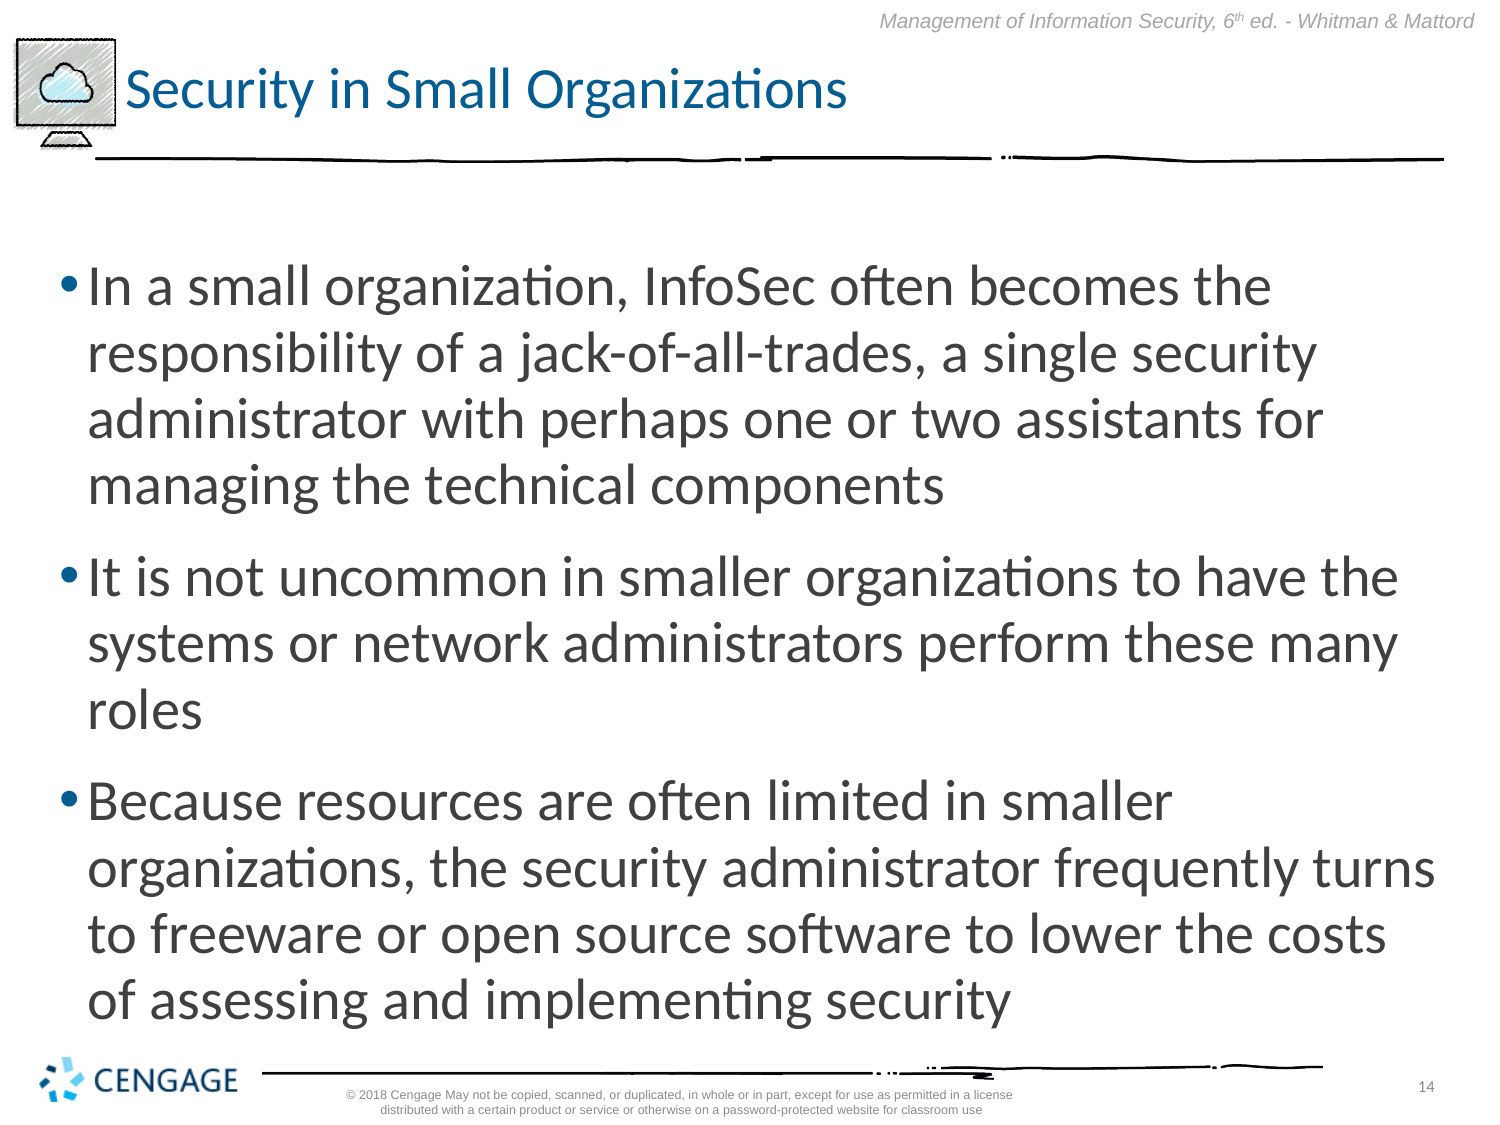

# Security in Small Organizations
In a small organization, InfoSec often becomes the responsibility of a jack-of-all-trades, a single security administrator with perhaps one or two assistants for managing the technical components
It is not uncommon in smaller organizations to have the systems or network administrators perform these many roles
Because resources are often limited in smaller organizations, the security administrator frequently turns to freeware or open source software to lower the costs of assessing and implementing security